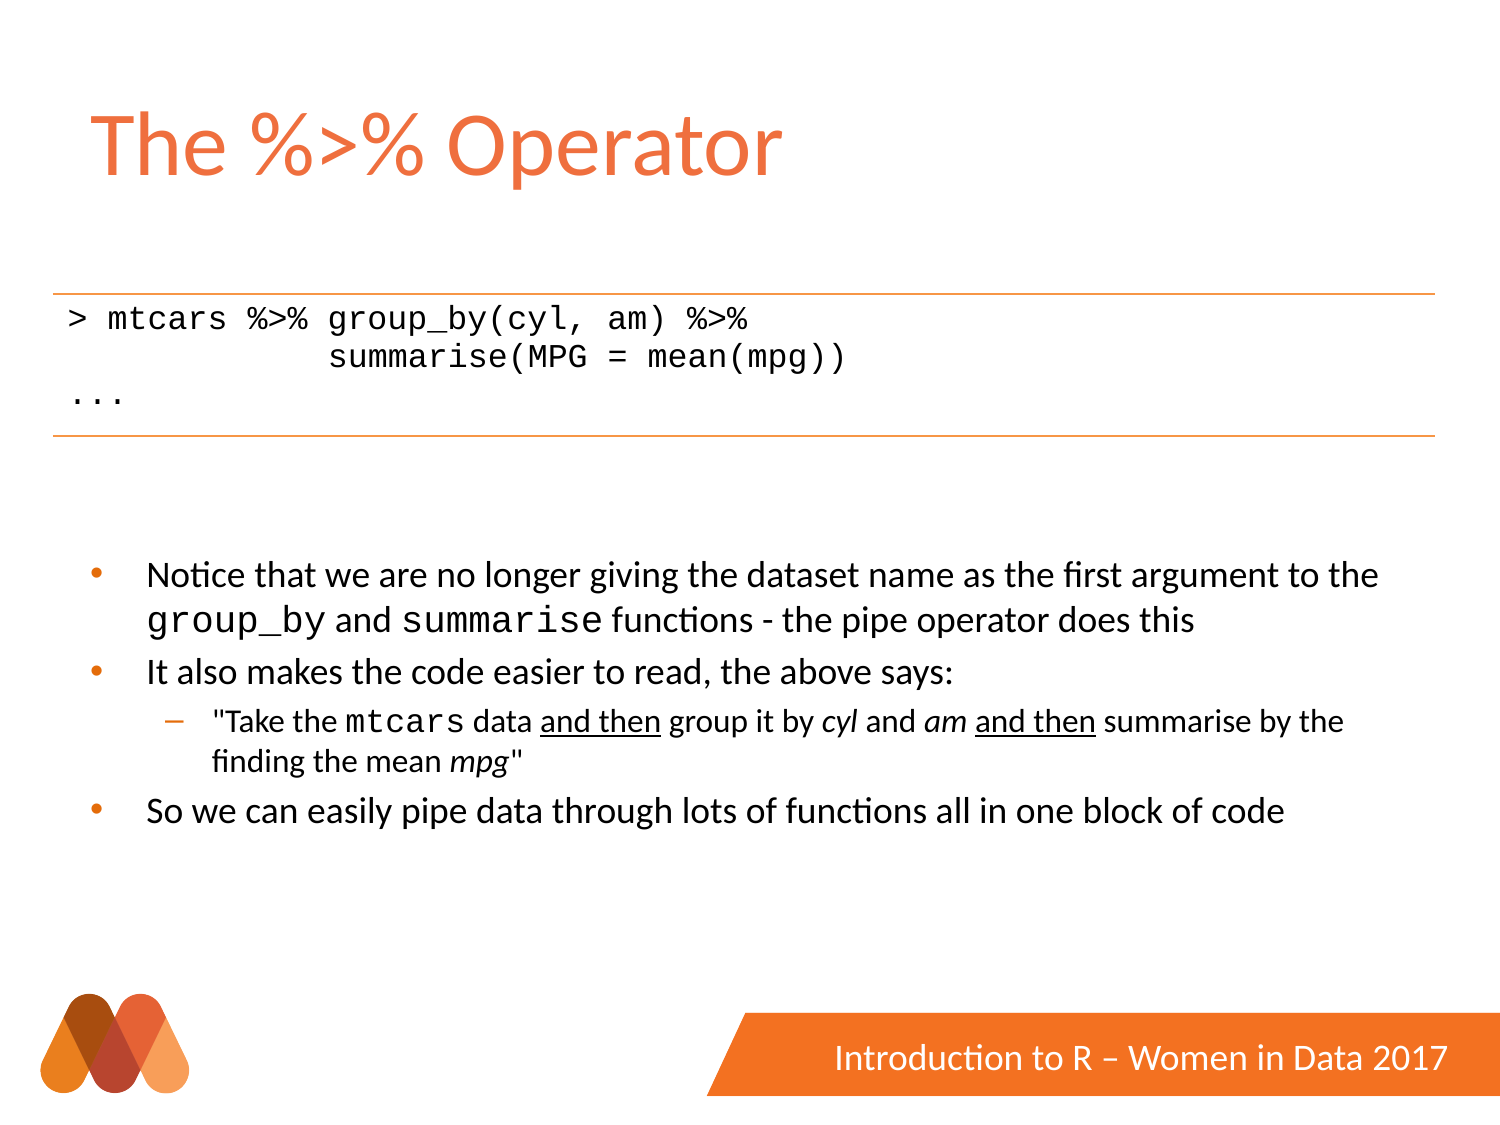

# The %>% Operator

Notice that we are no longer giving the dataset name as the first argument to the group_by and summarise functions - the pipe operator does this
It also makes the code easier to read, the above says:
"Take the mtcars data and then group it by cyl and am and then summarise by the finding the mean mpg"
So we can easily pipe data through lots of functions all in one block of code
| > mtcars %>% group\_by(cyl, am) %>% summarise(MPG = mean(mpg)) ... |
| --- |
Introduction to R – Women in Data 2017